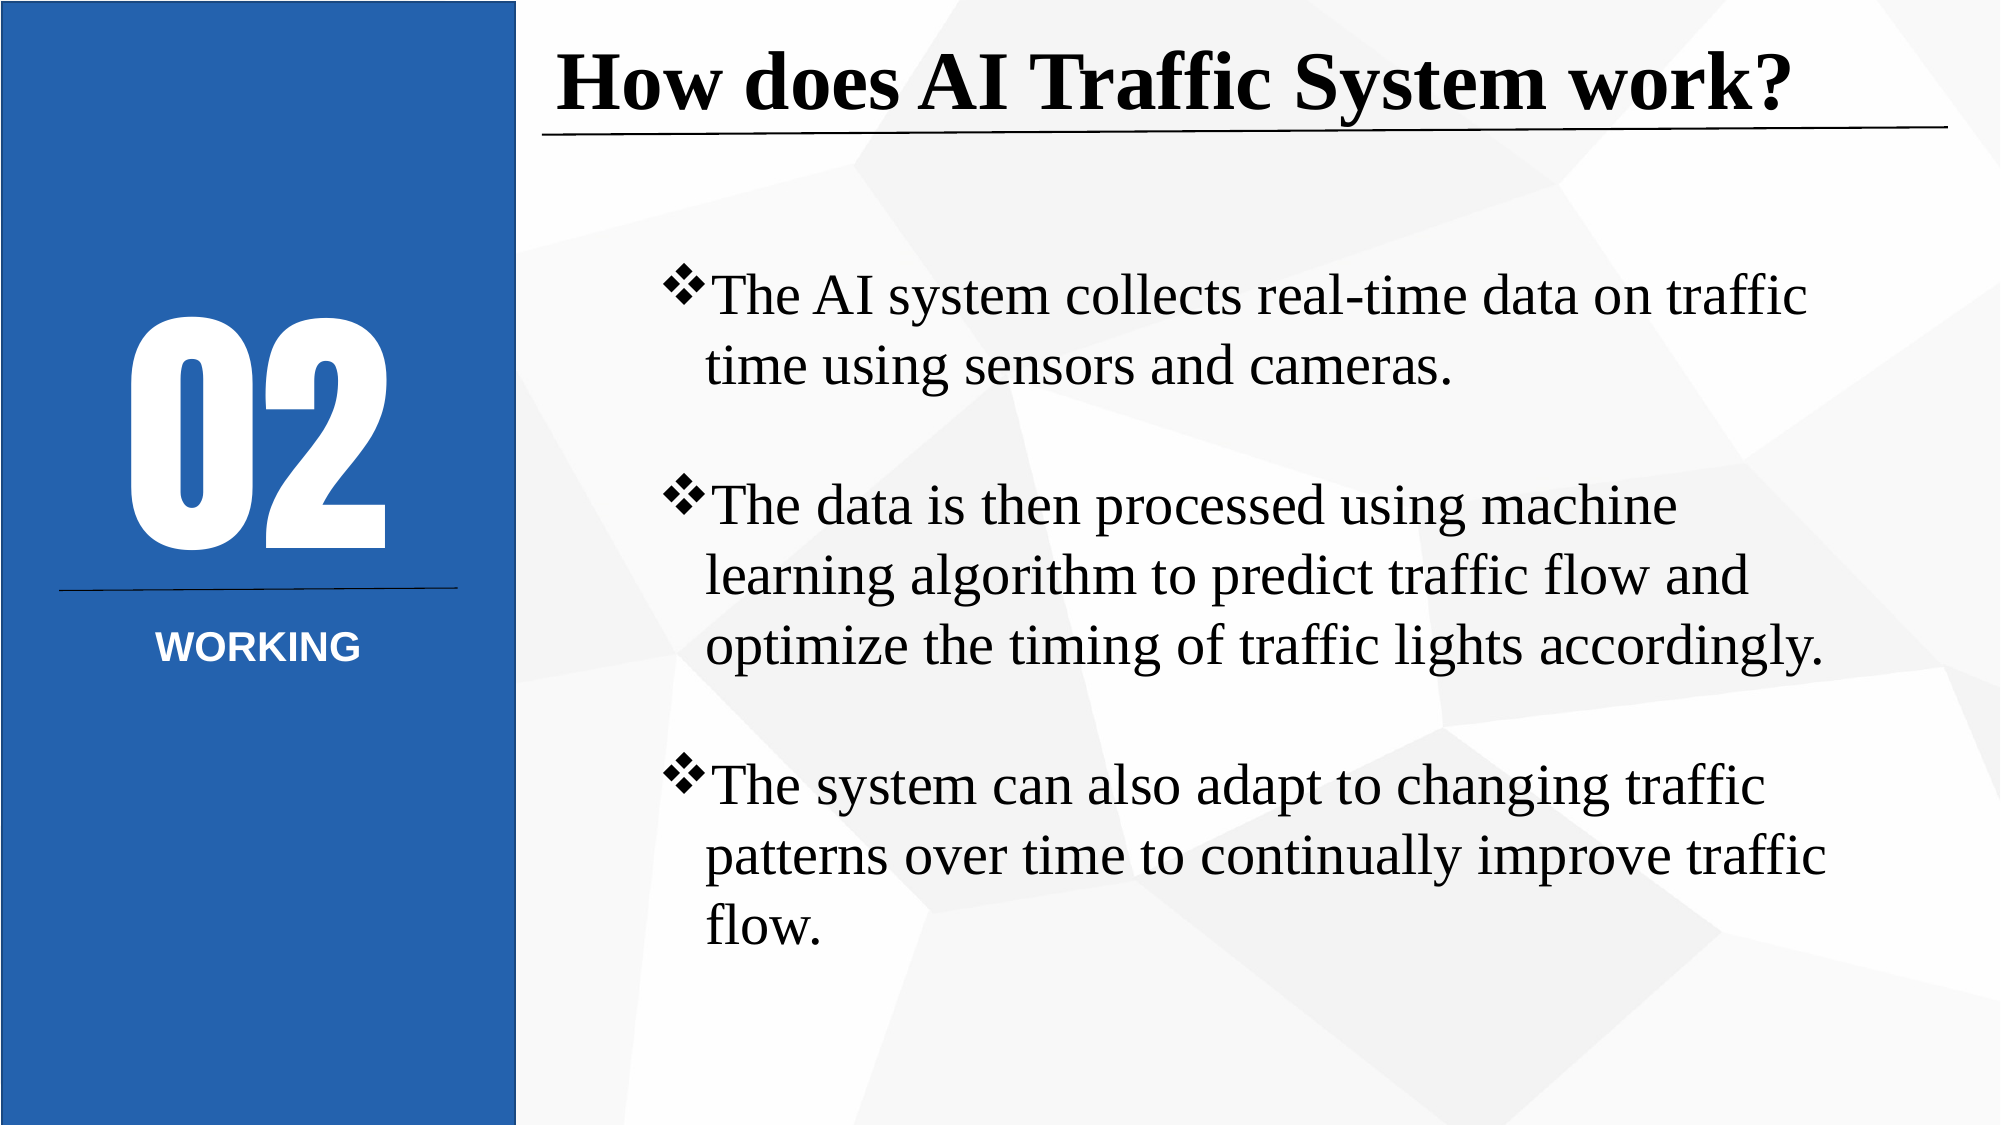

How does AI Traffic System work?
The AI system collects real-time data on traffic time using sensors and cameras.

The data is then processed using machine learning algorithm to predict traffic flow and optimize the timing of traffic lights accordingly.

The system can also adapt to changing traffic patterns over time to continually improve traffic flow.
02
WORKING